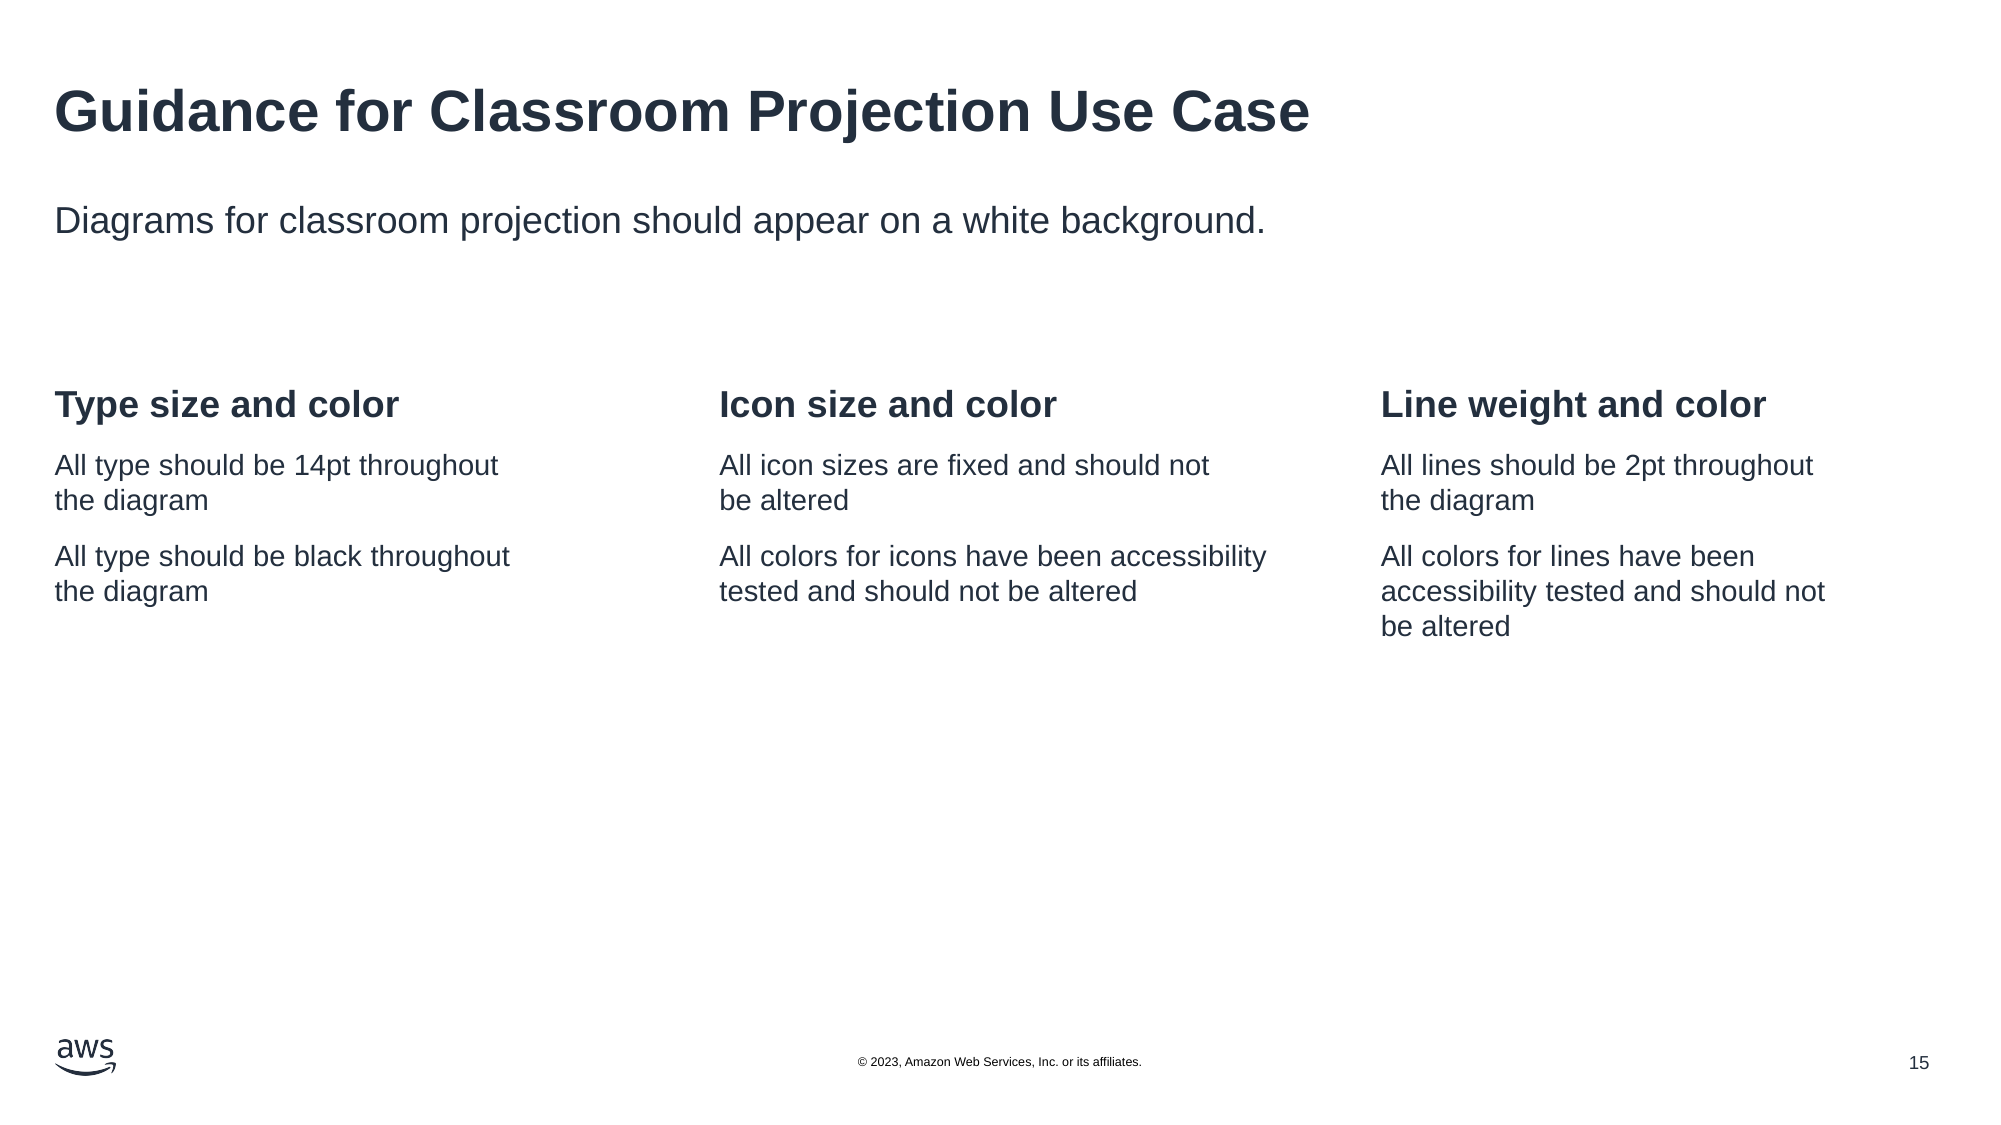

# Guidance for Classroom Projection Use Case
Diagrams for classroom projection should appear on a white background.
Type size and color
All type should be 14pt throughout
the diagram
All type should be black throughout
the diagram

Icon size and color
All icon sizes are fixed and should not
be altered
All colors for icons have been accessibility tested and should not be altered

Line weight and color
All lines should be 2pt throughout the diagram
All colors for lines have been accessibility tested and should not be altered

© 2023, Amazon Web Services, Inc. or its affiliates.
15